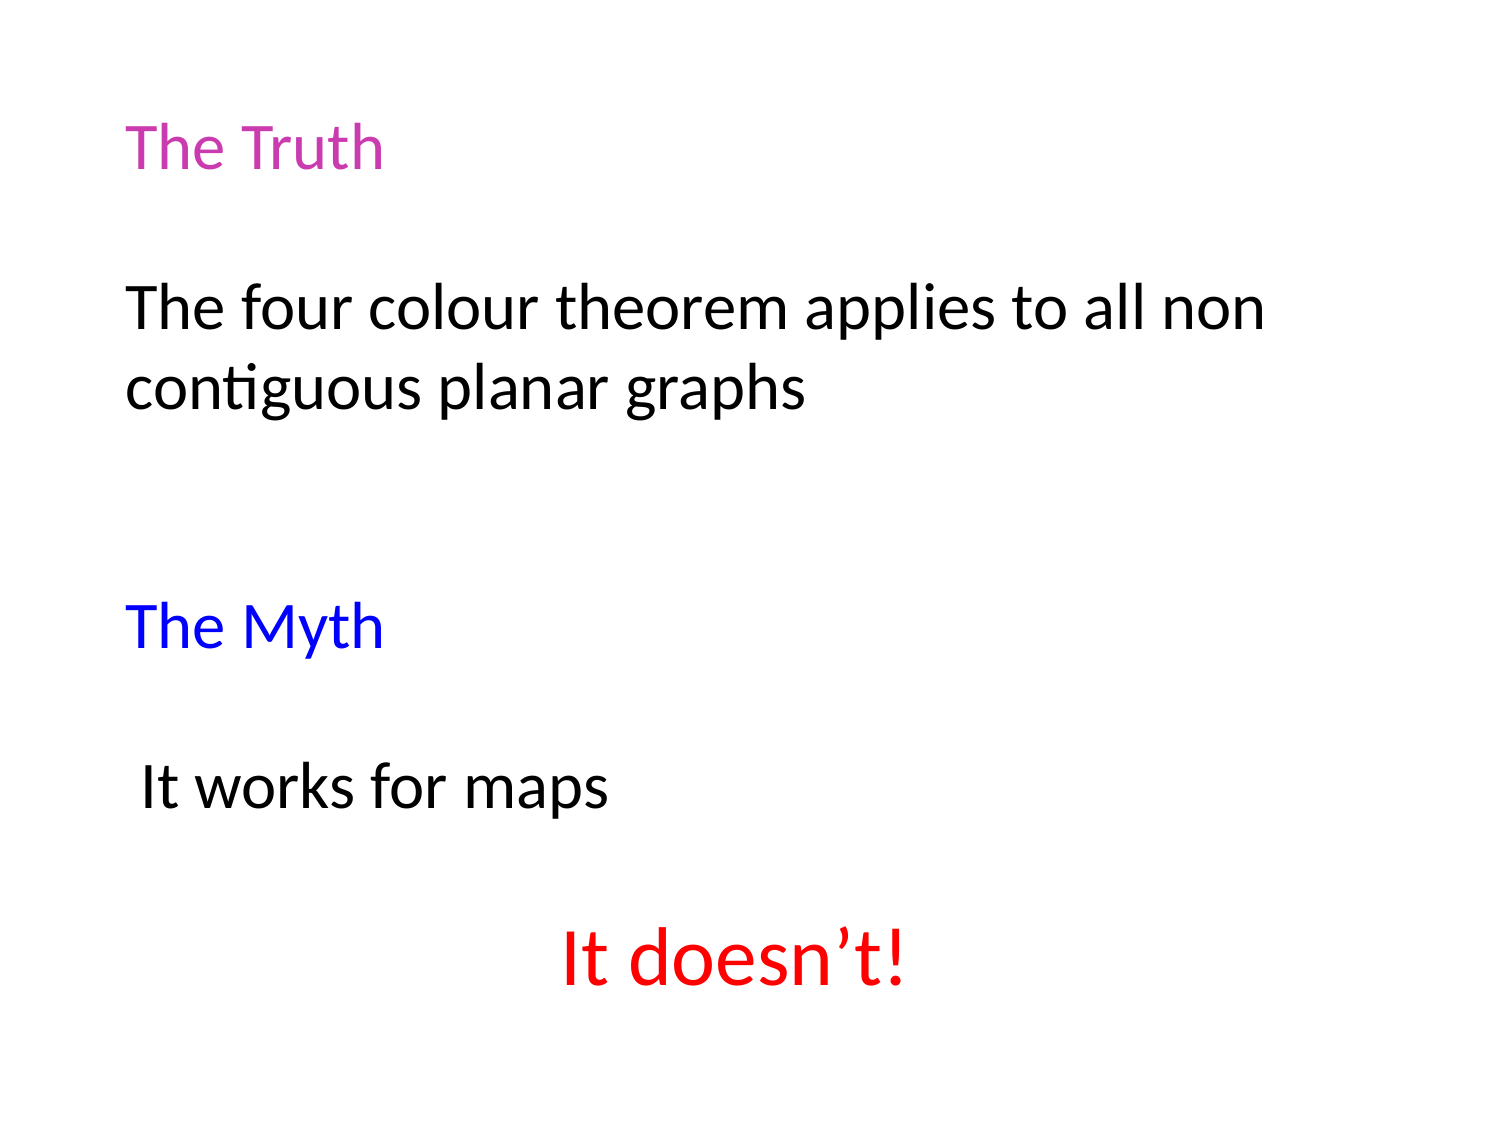

The Truth

The four colour theorem applies to all non contiguous planar graphs

The Myth

 It works for maps

                             It doesn’t!